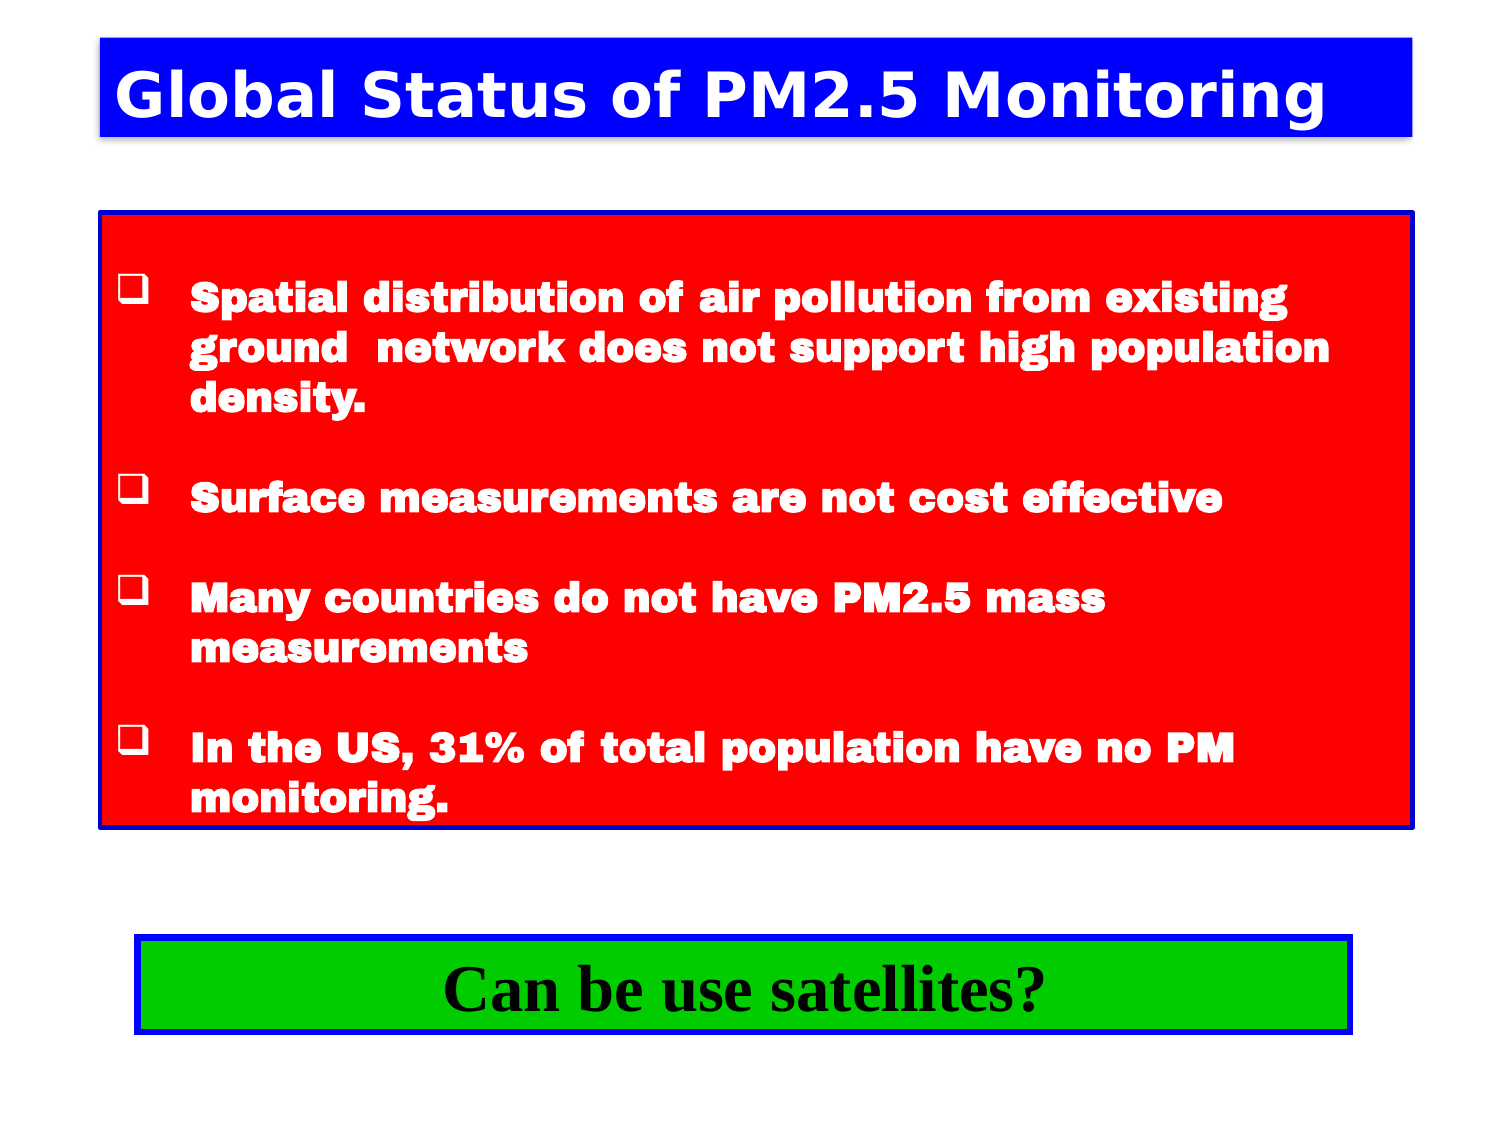

Global Status of PM2.5 Monitoring

Spatial distribution of air pollution from existing ground  network does not support high population density.

Surface measurements are not cost effective

Many countries do not have PM2.5 mass measurements

In the US, 31% of total population have no PM monitoring.
Can be use satellites?